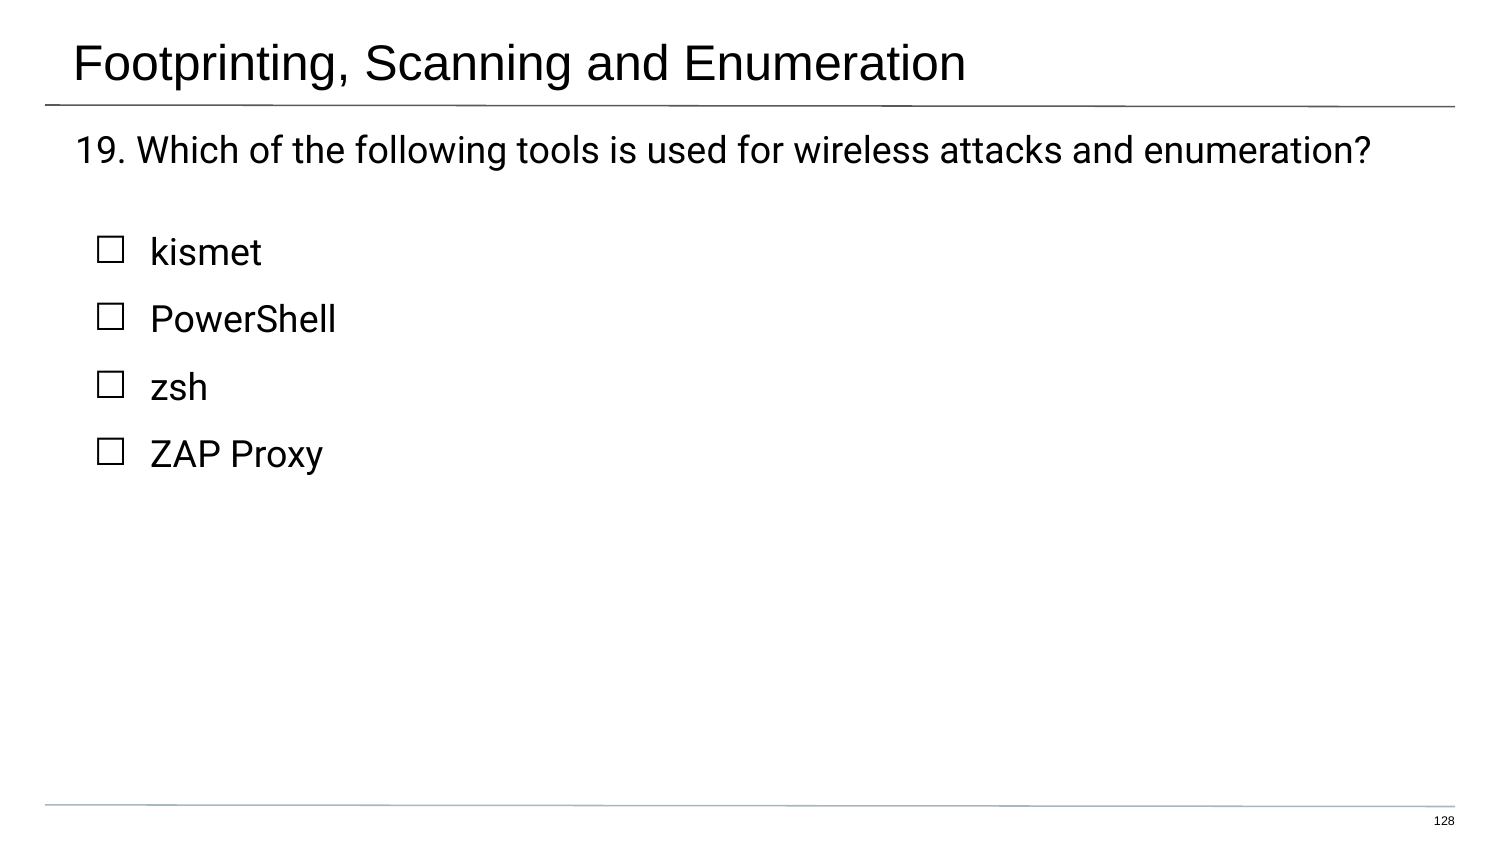

# Footprinting, Scanning and Enumeration
19. Which of the following tools is used for wireless attacks and enumeration?
kismet
PowerShell
zsh
ZAP Proxy

128